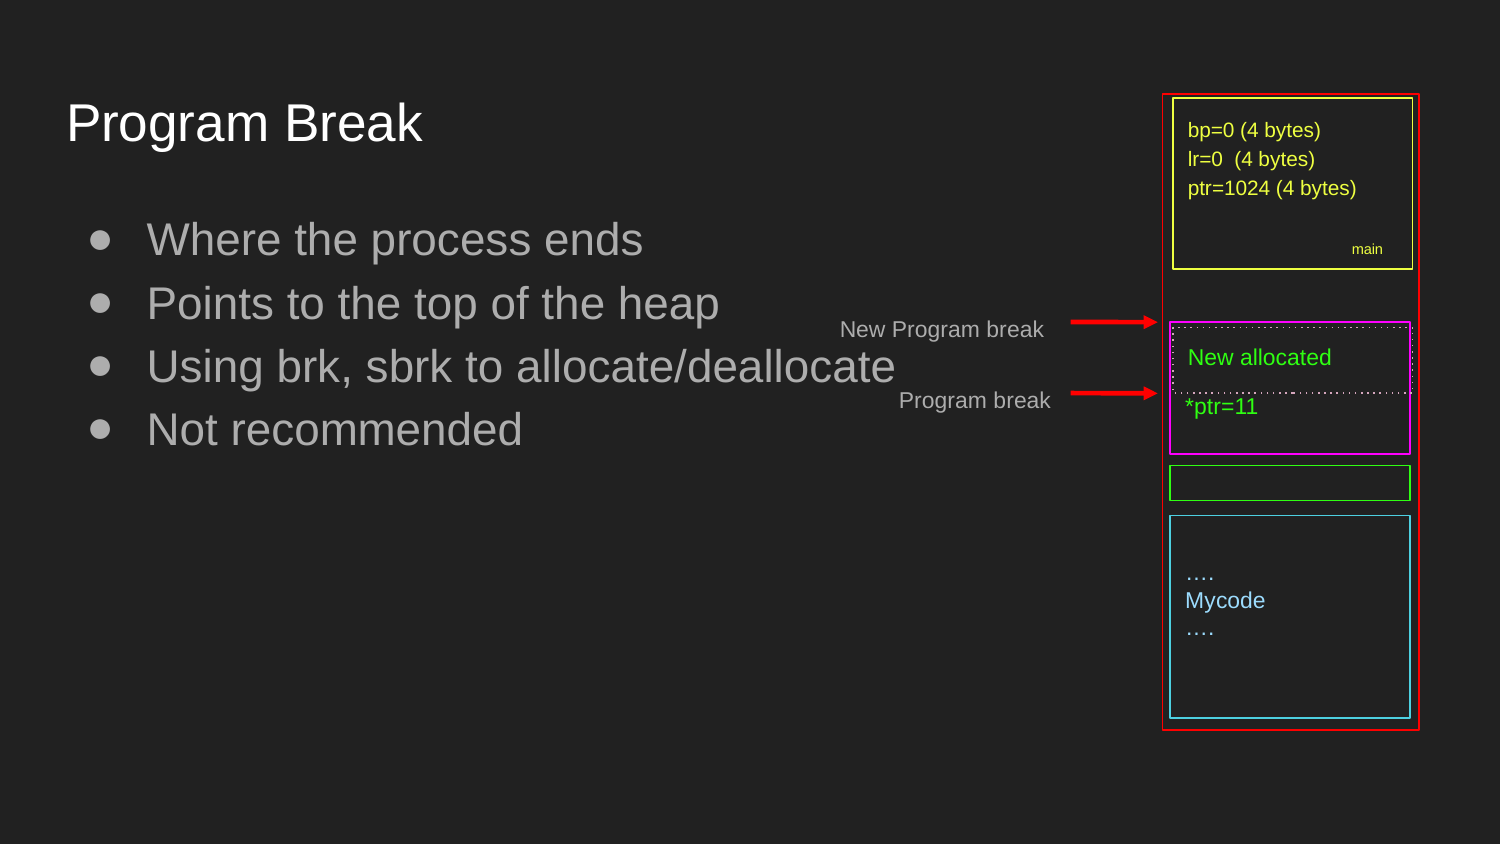

# Program Break

bp=0 (4 bytes)
lr=0  (4 bytes)
ptr=1024 (4 bytes)

Where the process ends
Points to the top of the heap
Using brk, sbrk to allocate/deallocate
Not recommended
main
New Program break

*ptr=11
New allocated

Program break

….
Mycode
….